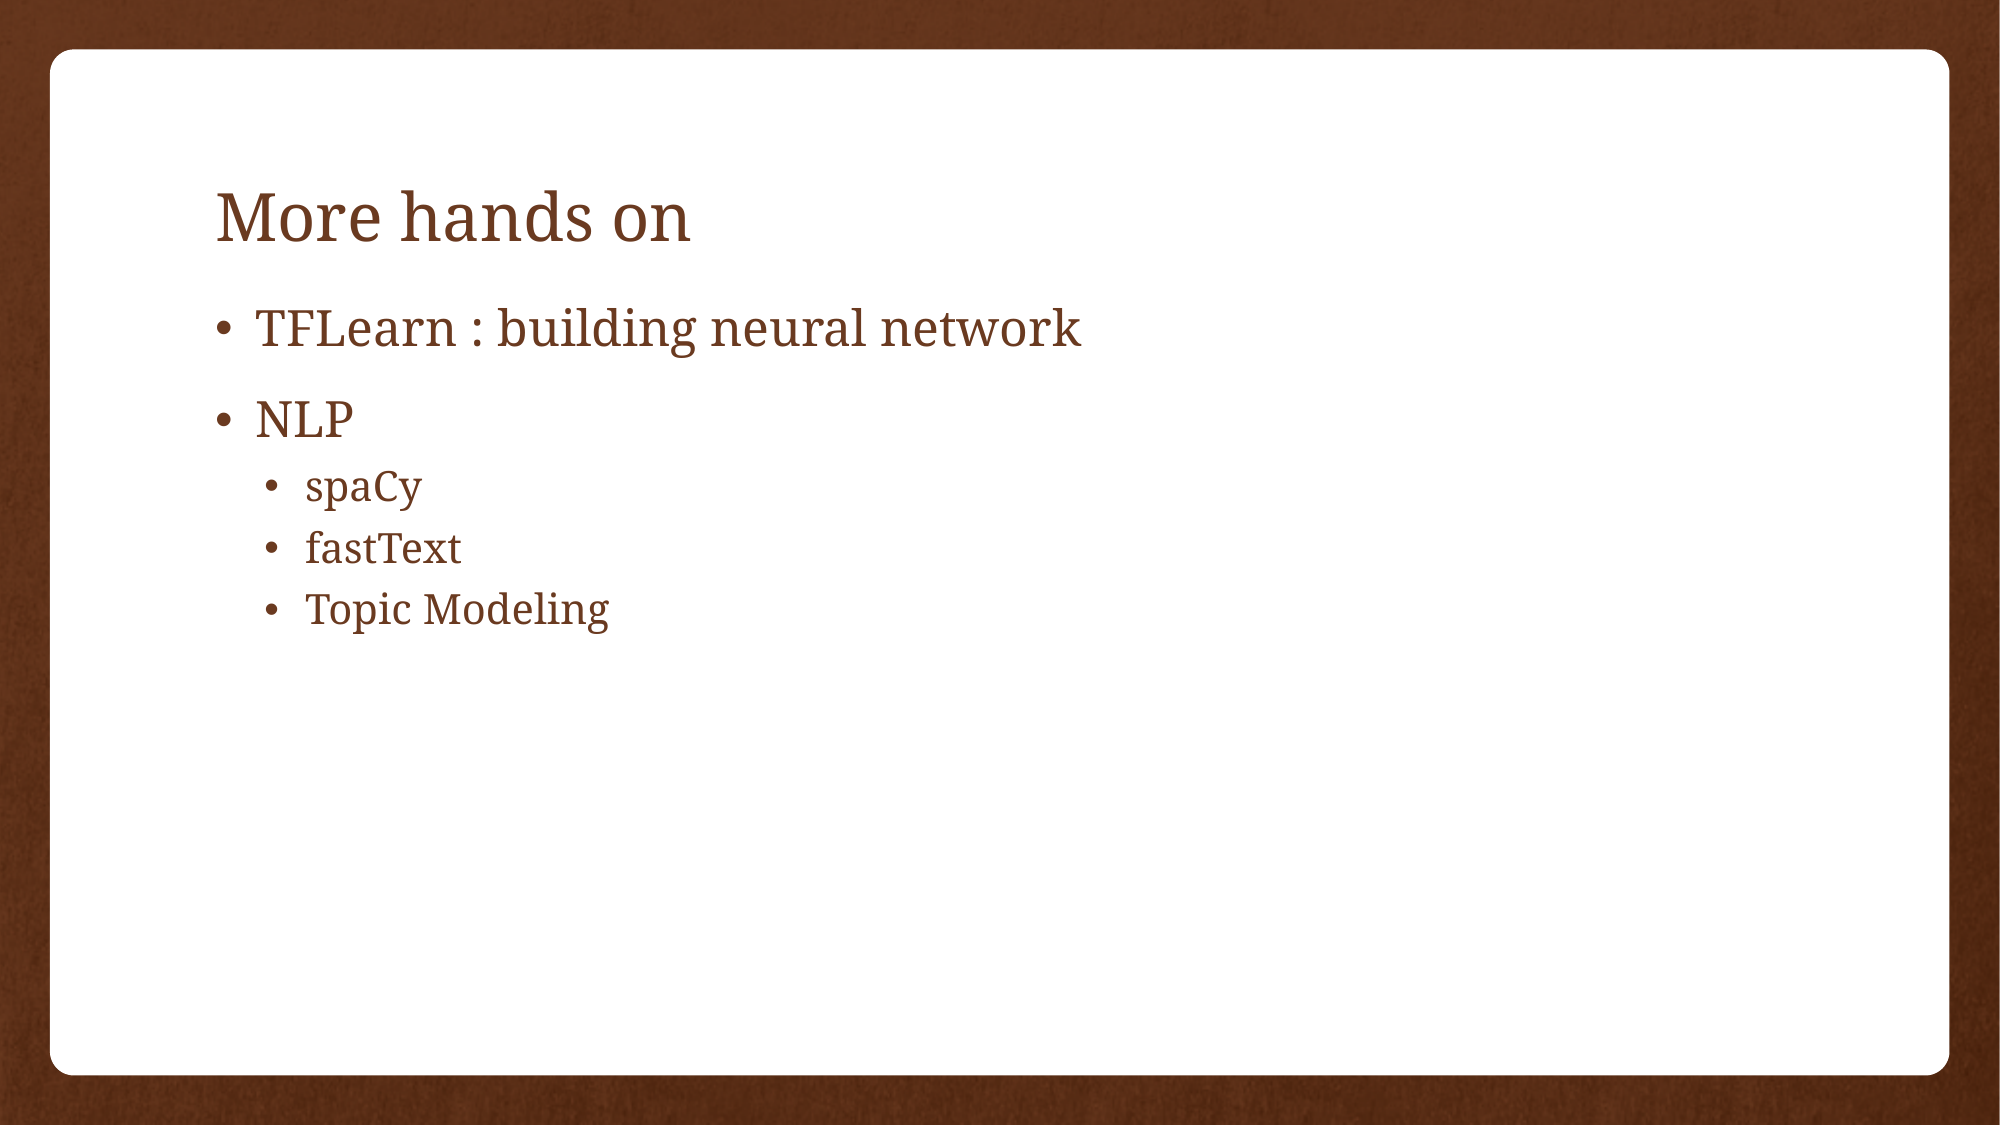

# More hands on
TFLearn : building neural network
NLP
spaCy
fastText
Topic Modeling